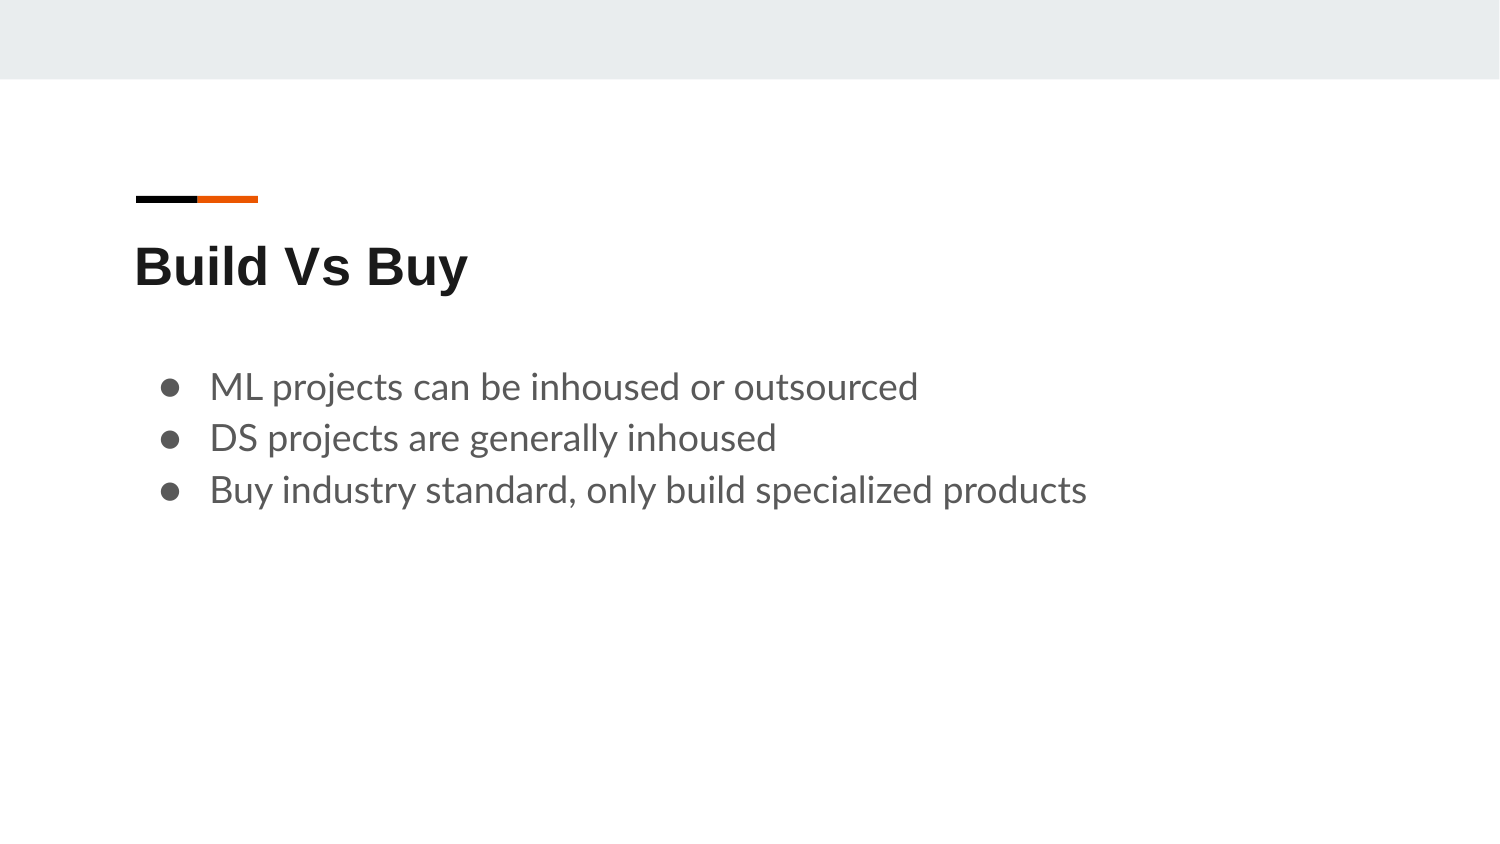

Build Vs Buy
ML projects can be inhoused or outsourced
DS projects are generally inhoused
Buy industry standard, only build specialized products